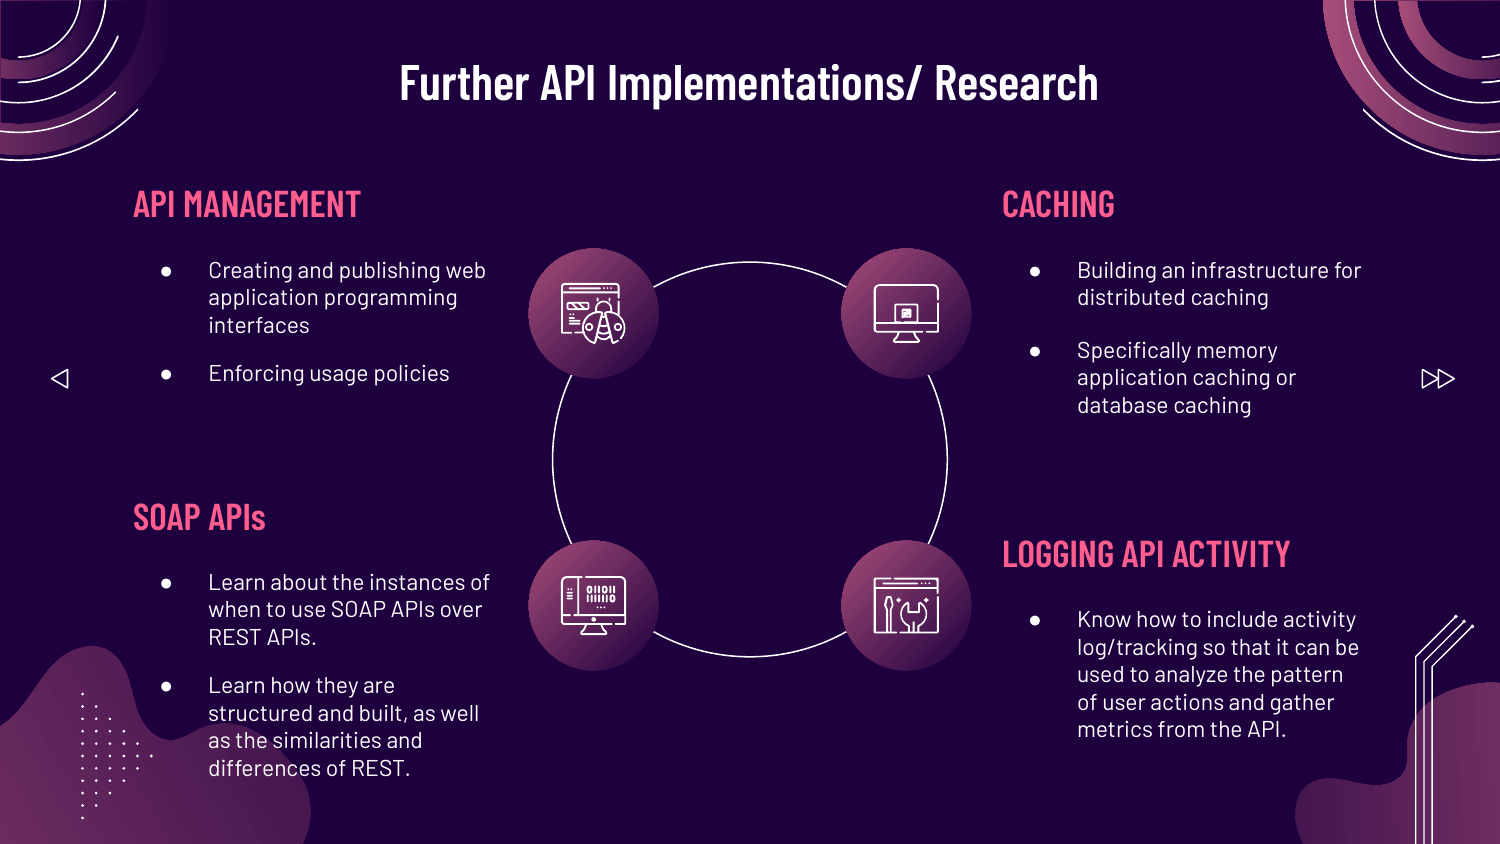

# Further API Implementations/ Research
API MANAGEMENT
CACHING
Creating and publishing web application programming interfaces
Enforcing usage policies
Building an infrastructure for distributed caching
Specifically memory application caching or database caching

SOAP APIs
LOGGING API ACTIVITY

Learn about the instances of when to use SOAP APIs over REST APIs.
Learn how they are structured and built, as well as the similarities and differences of REST.

Know how to include activity log/tracking so that it can be used to analyze the pattern of user actions and gather metrics from the API.